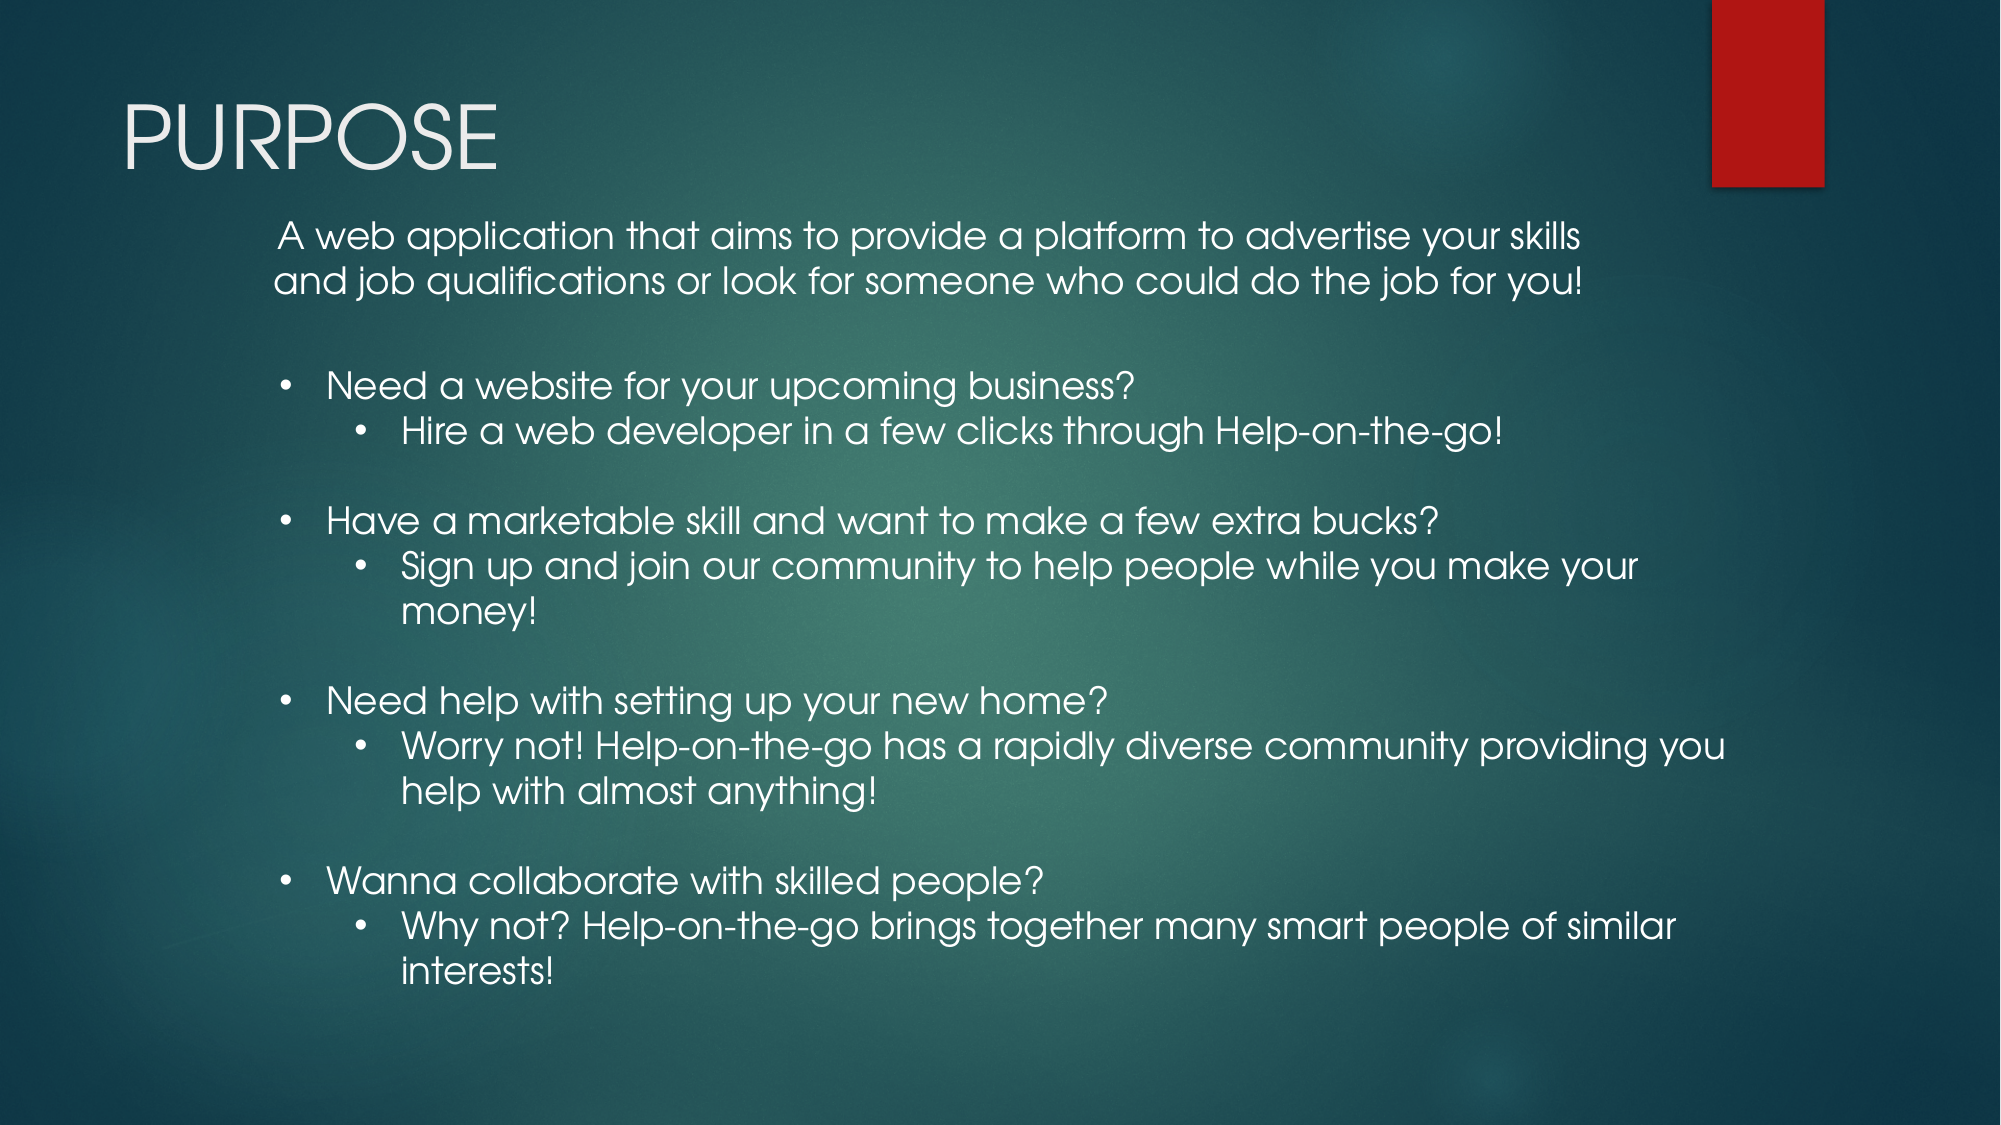

# PURPOSE
A web application that aims to provide a platform to advertise your skills and job qualifications or look for someone who could do the job for you!

Need a website for your upcoming business?
Hire a web developer in a few clicks through Help-on-the-go!

Have a marketable skill and want to make a few extra bucks?
Sign up and join our community to help people while you make your money!

Need help with setting up your new home?
Worry not! Help-on-the-go has a rapidly diverse community providing you help with almost anything!

Wanna collaborate with skilled people?
Why not? Help-on-the-go brings together many smart people of similar interests!